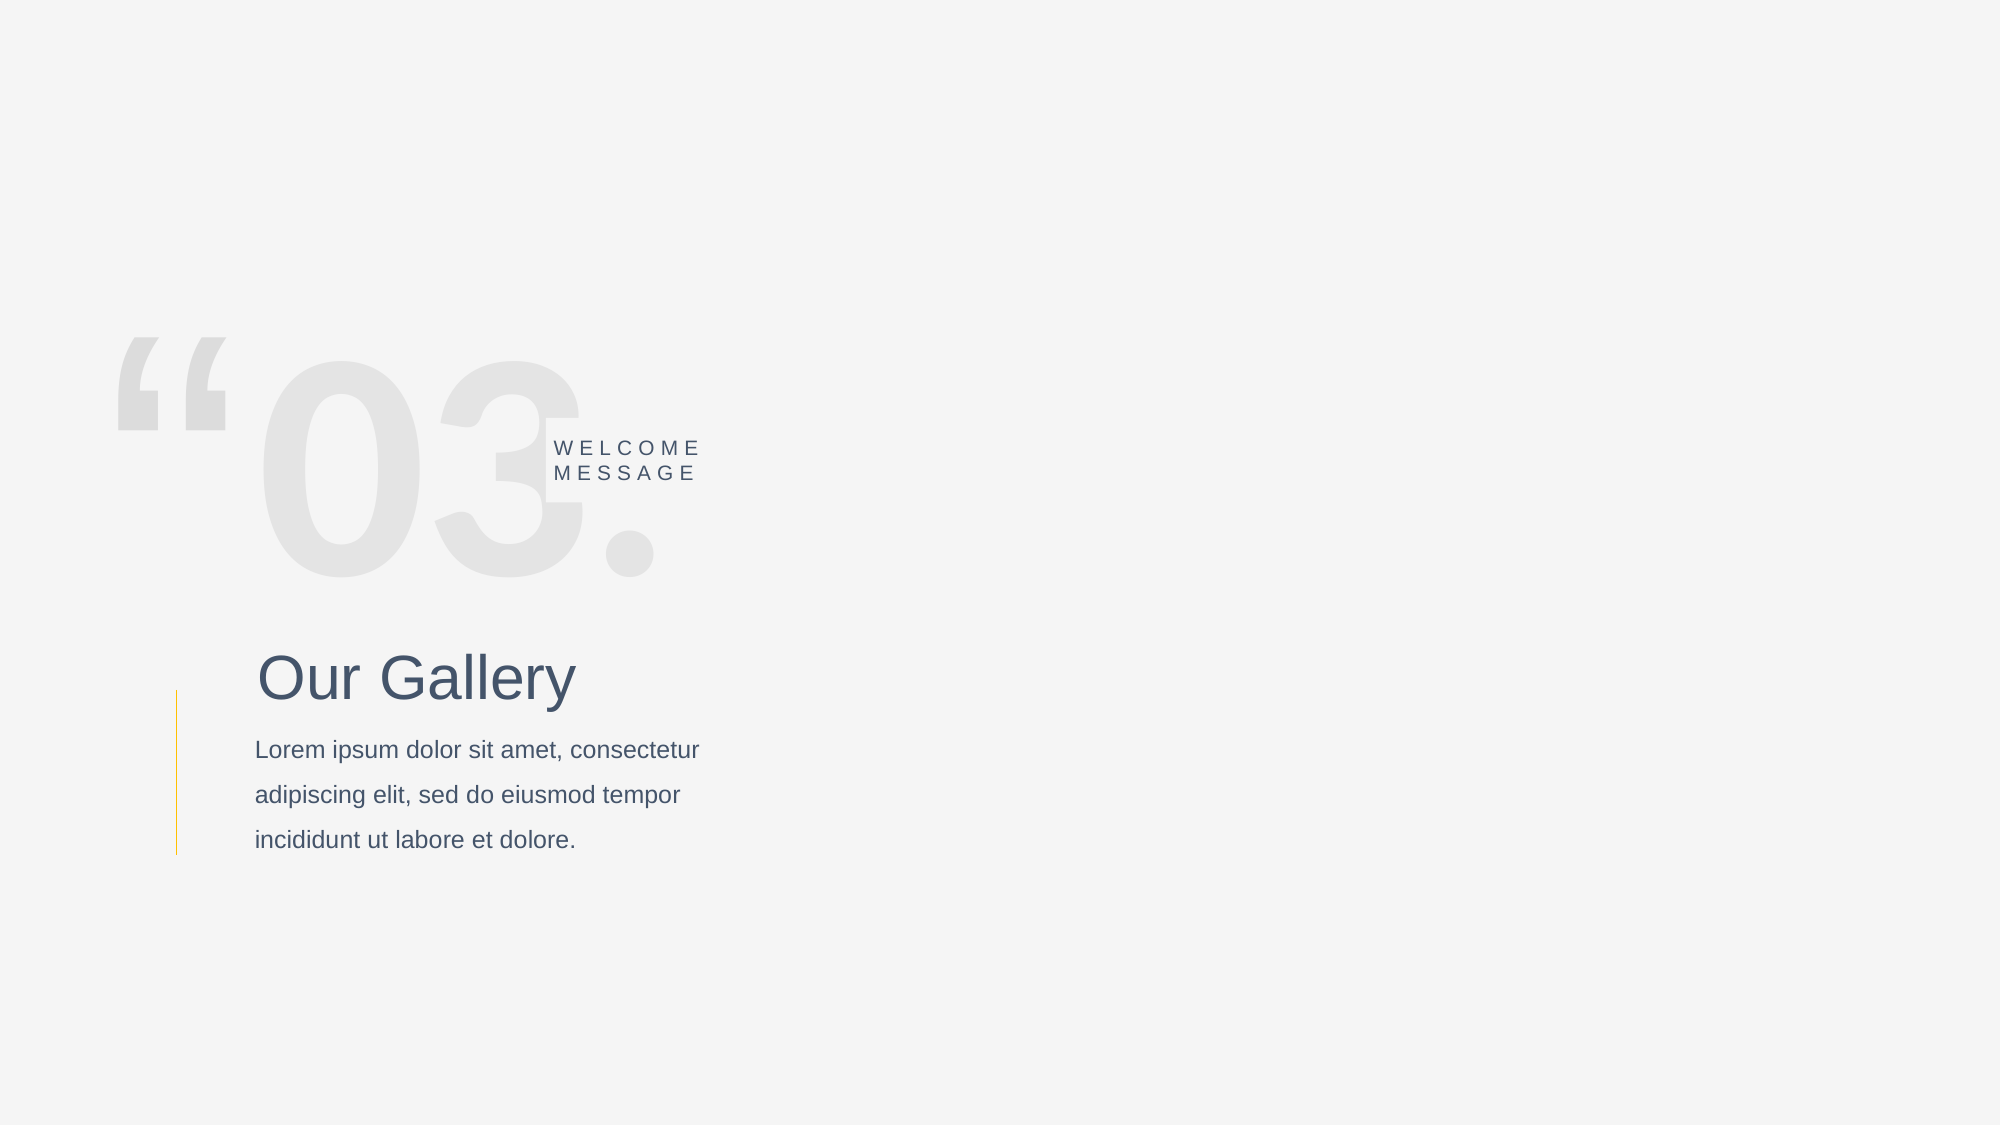

“
03.

WELCOME
MESSAGE
AERO
Our Gallery
Lorem ipsum dolor sit amet, consectetur adipiscing elit, sed do eiusmod tempor incididunt ut labore et dolore.